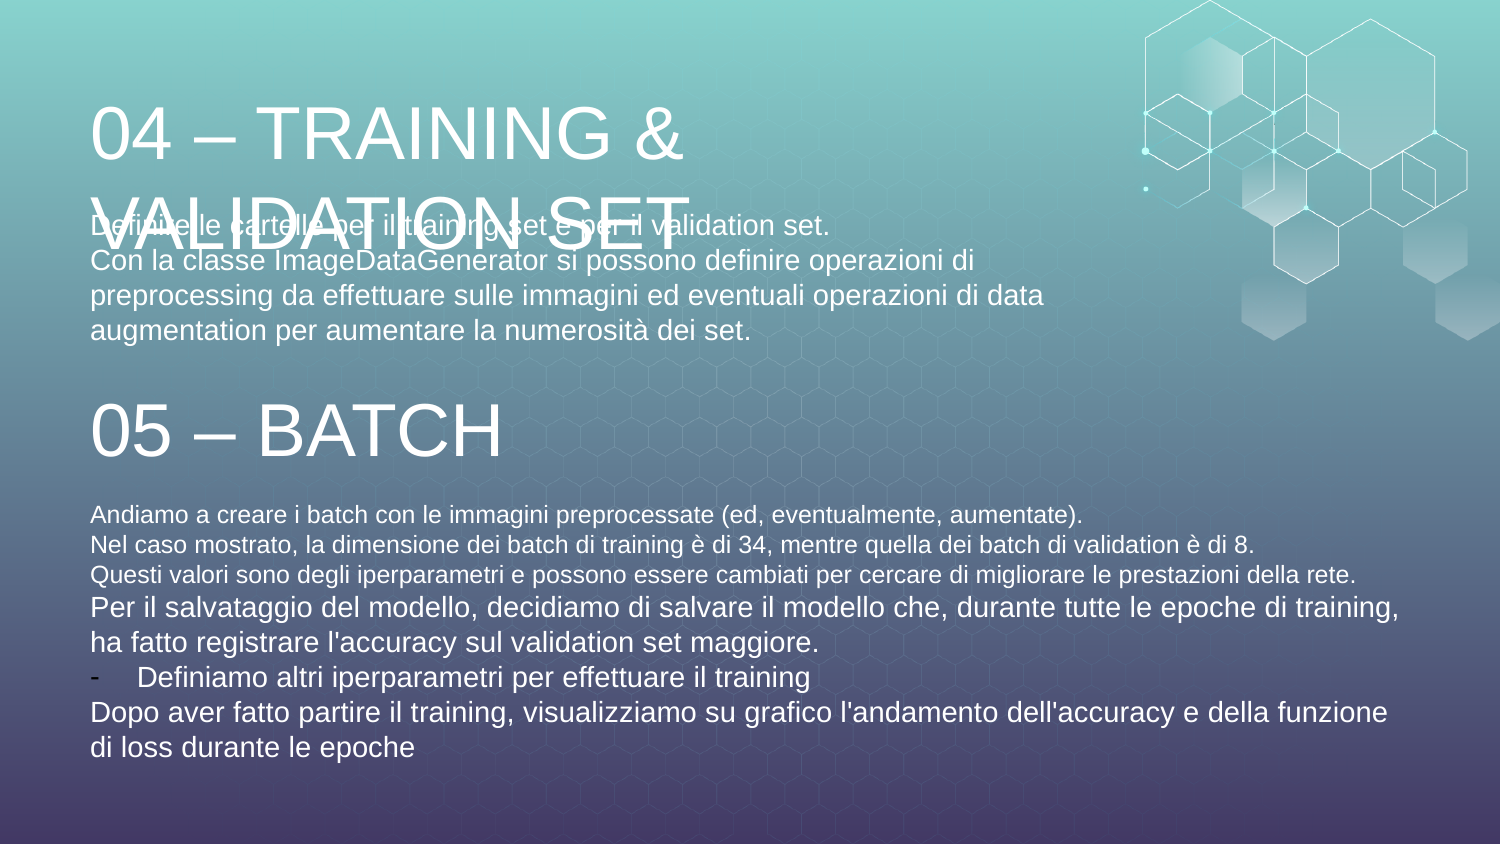

# 04 – TRAINING & VALIDATION SET
Definire le cartelle per il training set e per il validation set.
Con la classe ImageDataGenerator si possono definire operazioni di preprocessing da effettuare sulle immagini ed eventuali operazioni di data augmentation per aumentare la numerosità dei set.
05 – BATCH
Andiamo a creare i batch con le immagini preprocessate (ed, eventualmente, aumentate).
Nel caso mostrato, la dimensione dei batch di training è di 34, mentre quella dei batch di validation è di 8.
Questi valori sono degli iperparametri e possono essere cambiati per cercare di migliorare le prestazioni della rete.
Per il salvataggio del modello, decidiamo di salvare il modello che, durante tutte le epoche di training, ha fatto registrare l'accuracy sul validation set maggiore.
Definiamo altri iperparametri per effettuare il training
Dopo aver fatto partire il training, visualizziamo su grafico l'andamento dell'accuracy e della funzione di loss durante le epoche